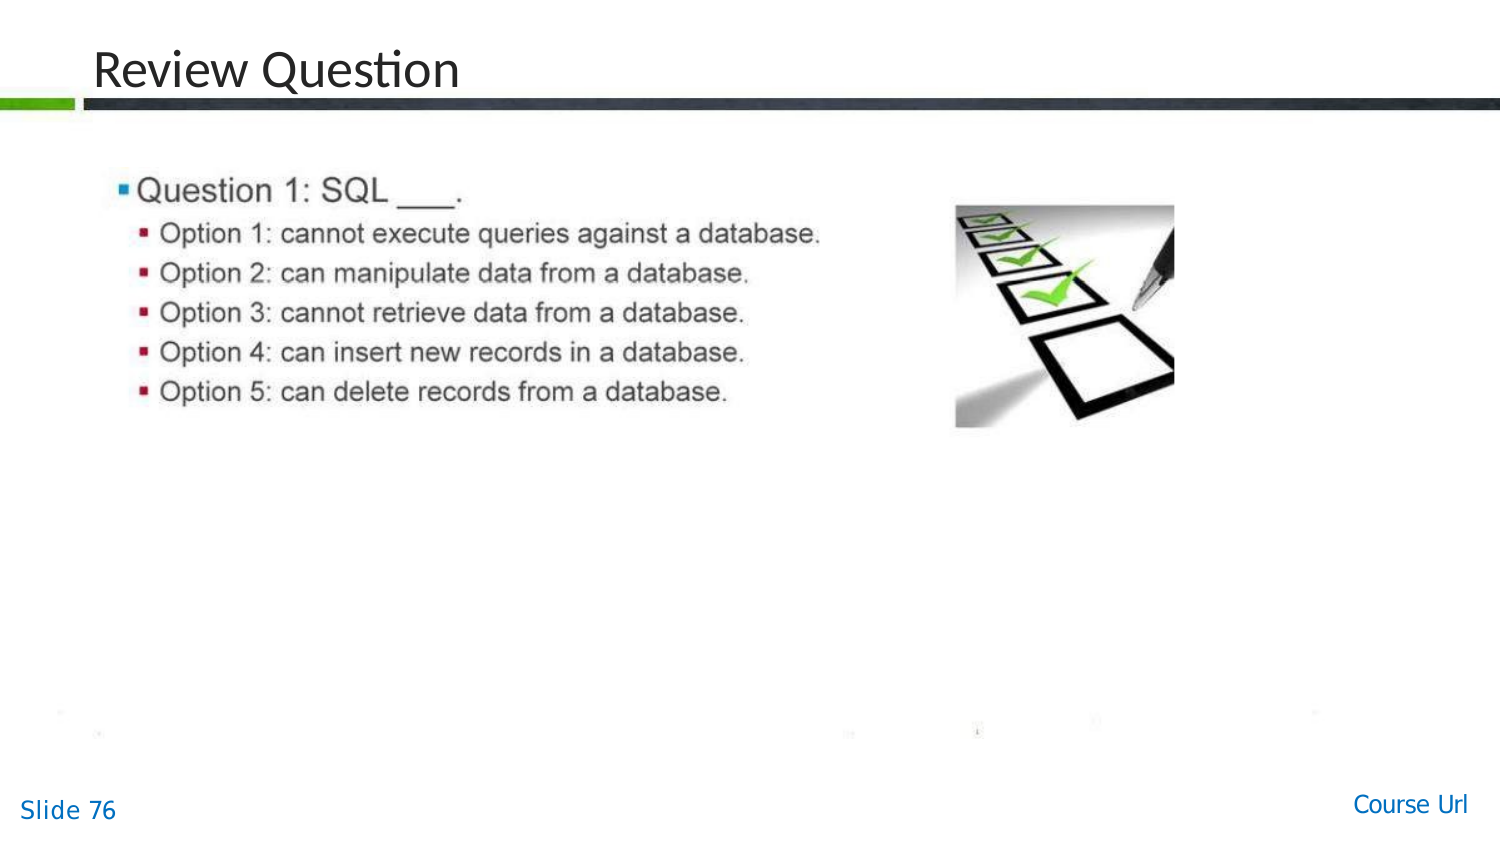

# Review Question

Course Url
Slide 76